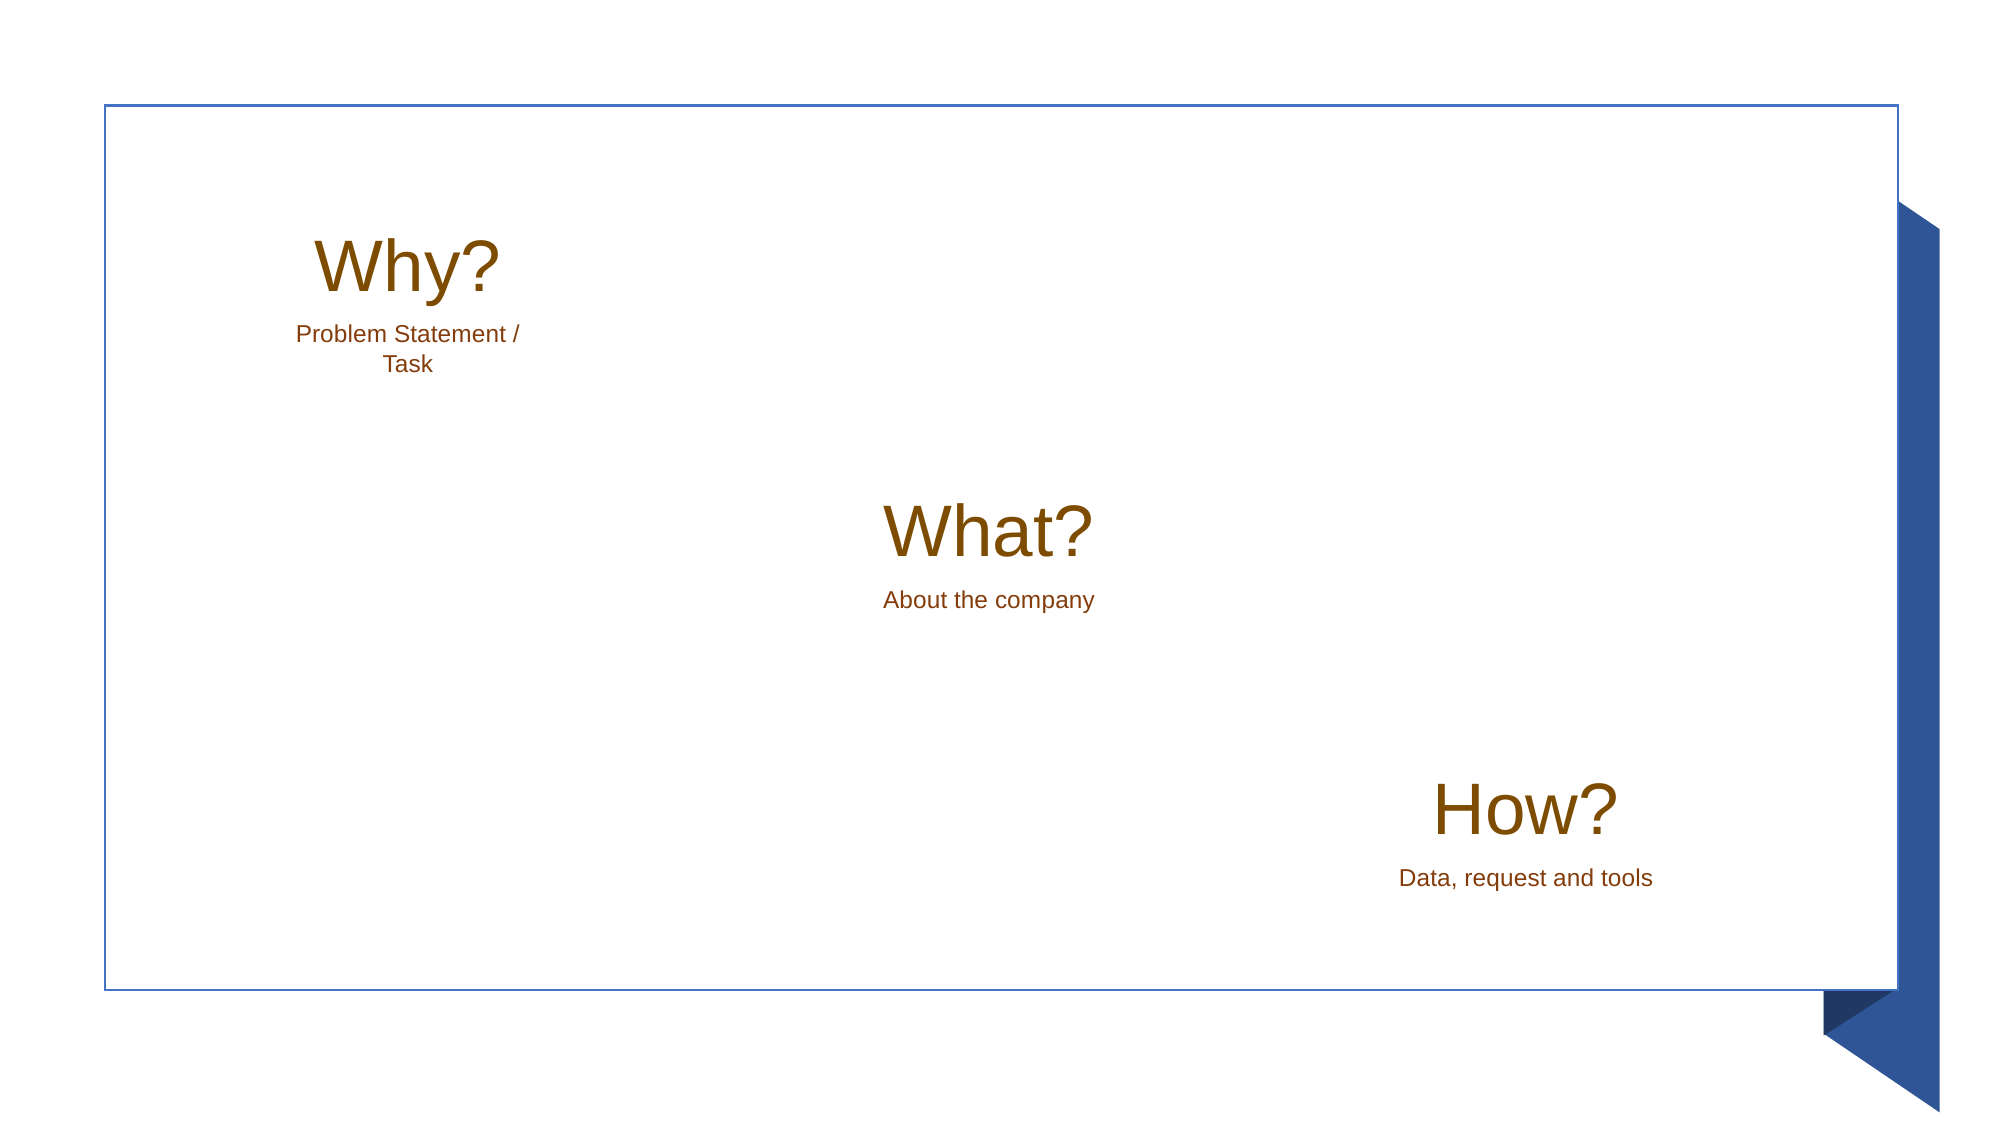

Why?
Problem Statement / Task
What?
About the company
How?
Data, request and tools